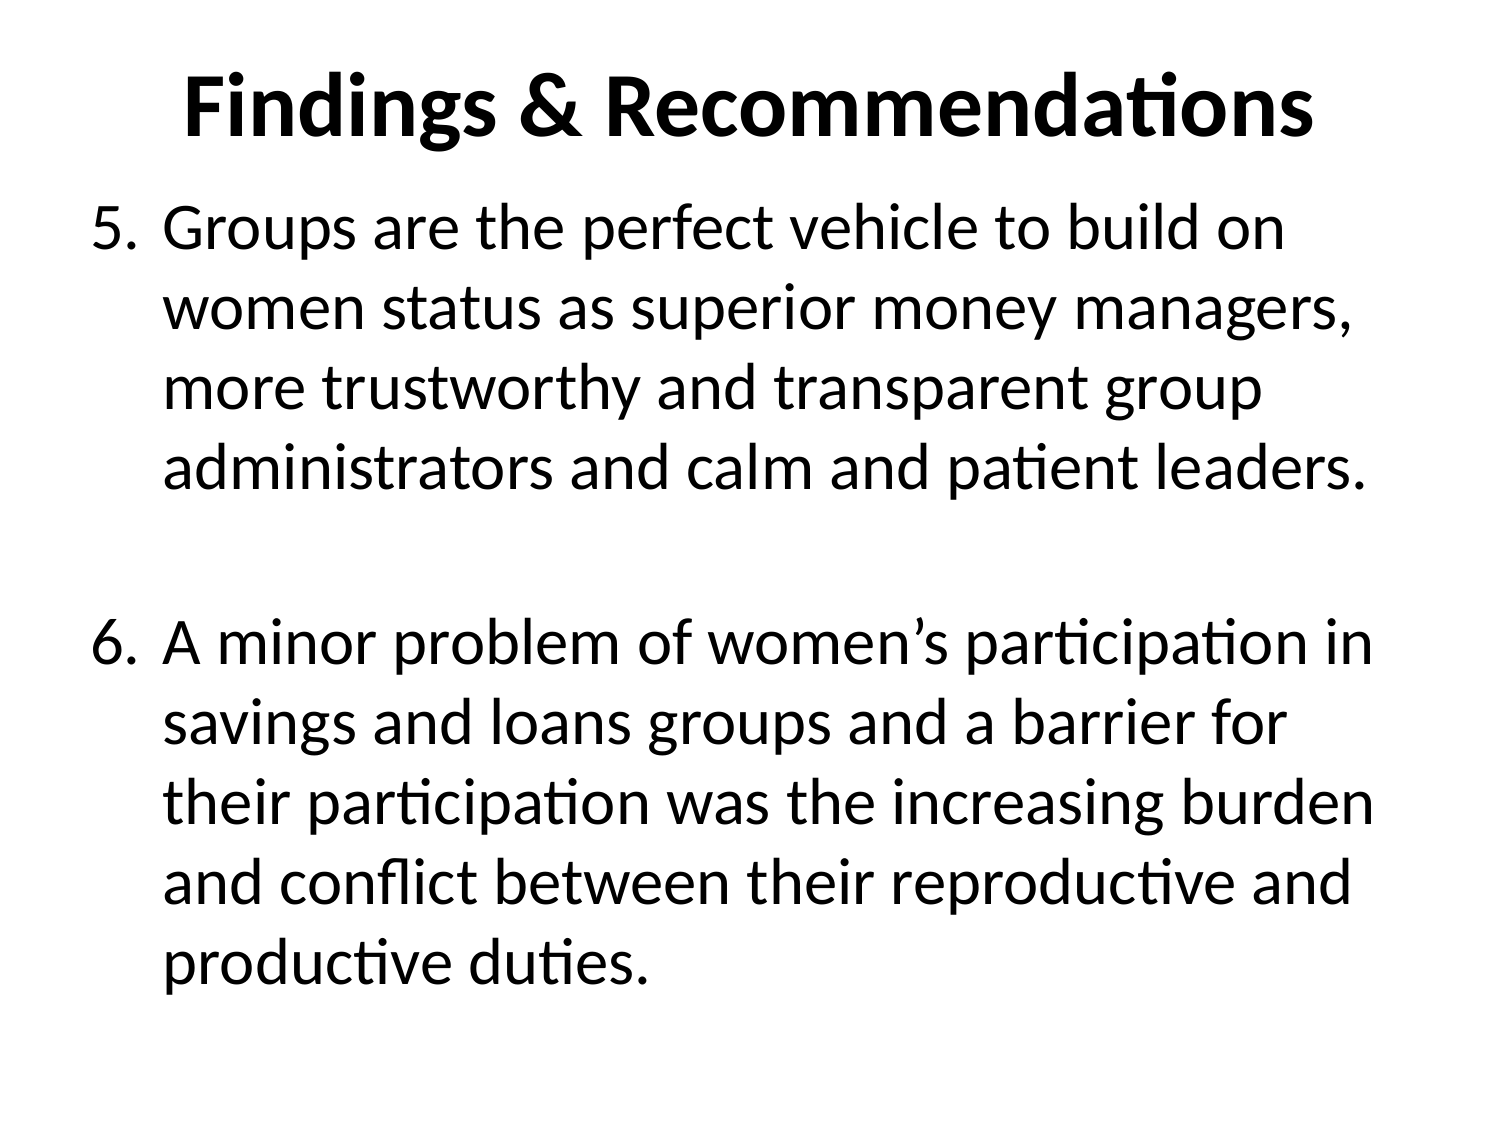

# Findings & Recommendations
Groups are the perfect vehicle to build on women status as superior money managers, more trustworthy and transparent group administrators and calm and patient leaders.

6. 	A minor problem of women’s participation in savings and loans groups and a barrier for their participation was the increasing burden and conflict between their reproductive and productive duties.